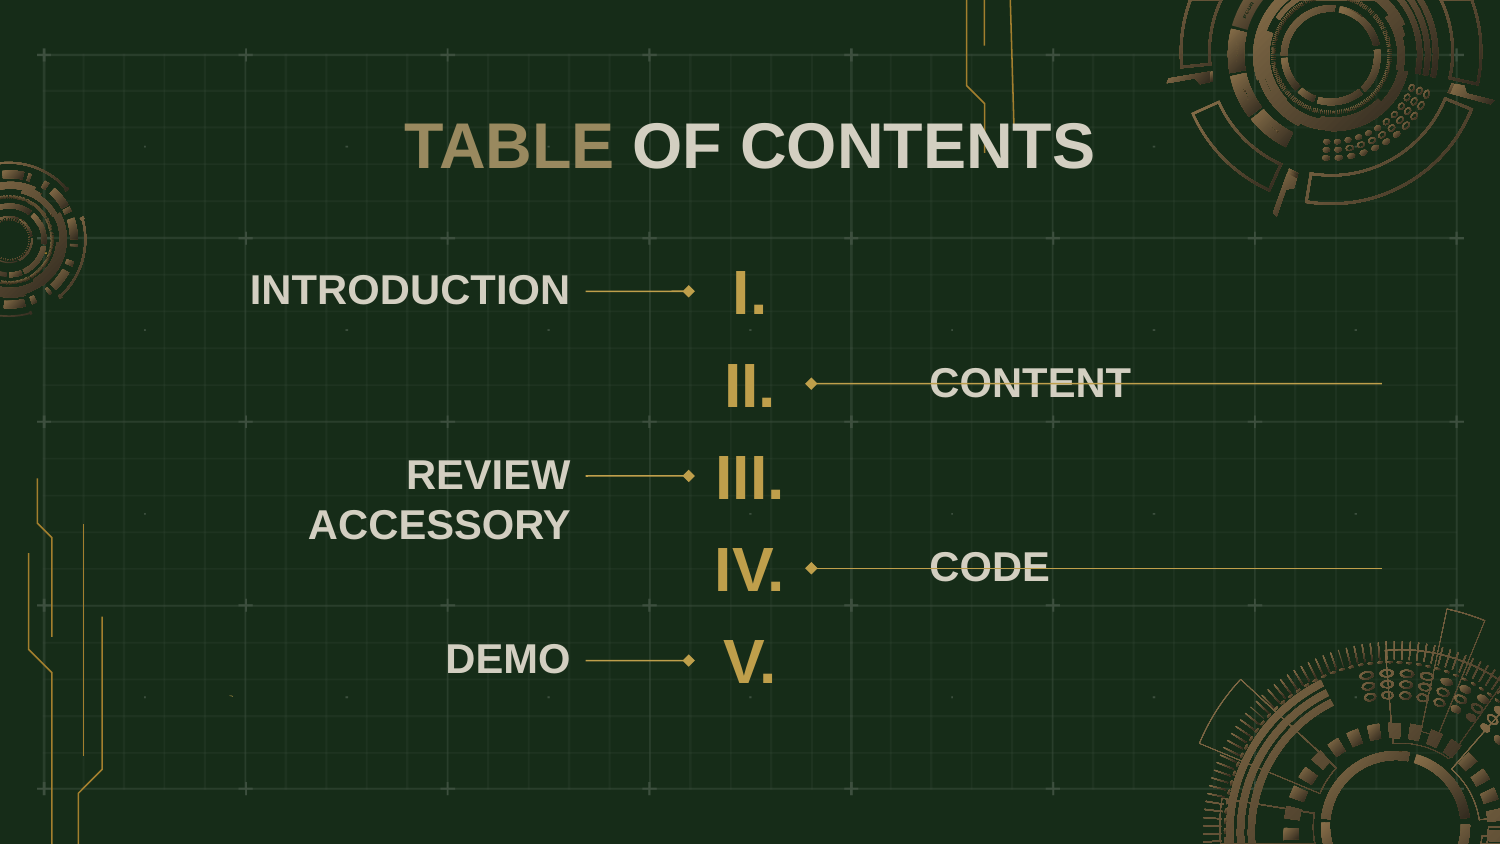

TABLE OF CONTENTS
# I.
INTRODUCTION

II.
CONTENT
III.
REVIEW ACCESSORY
IV.
CODE
V.
DEMO